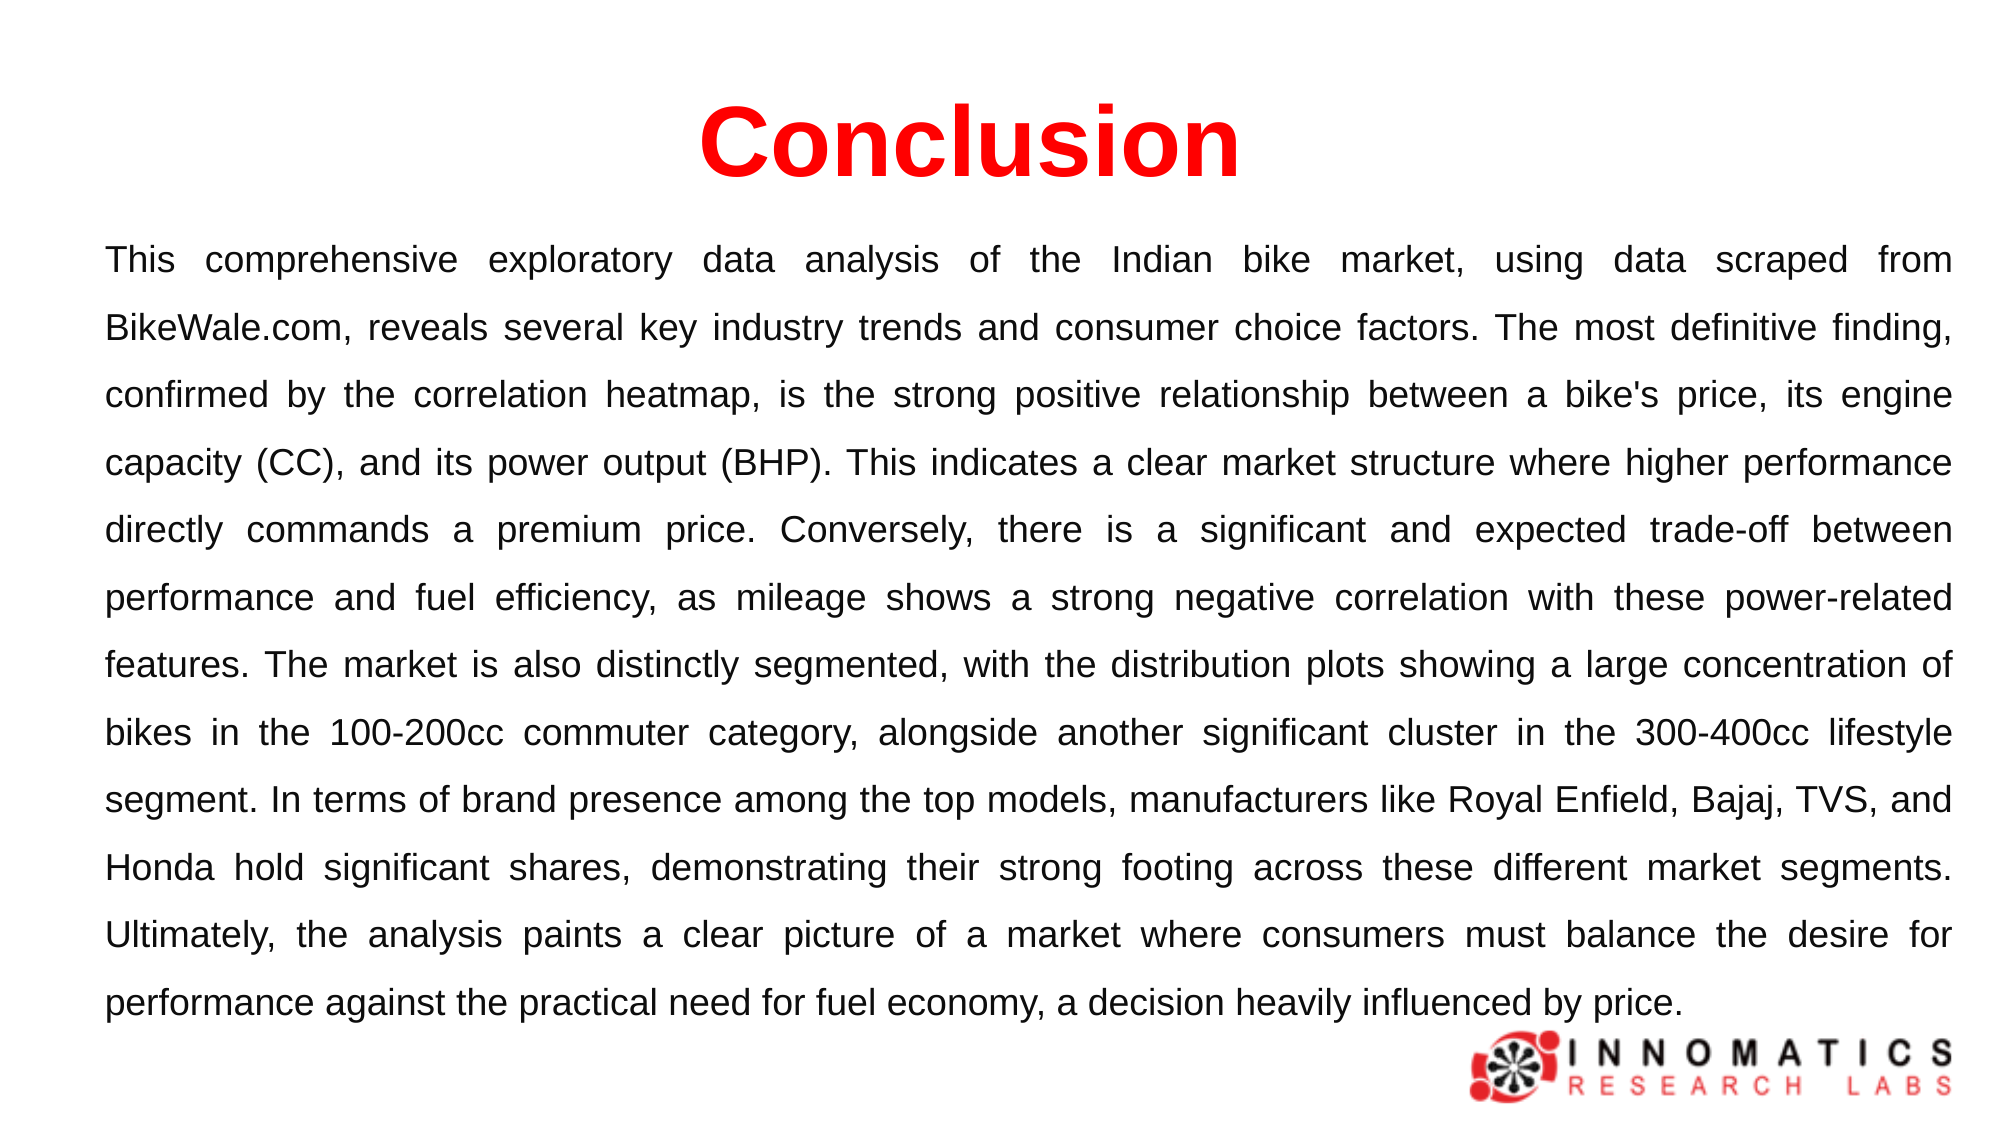

Conclusion
This comprehensive exploratory data analysis of the Indian bike market, using data scraped from BikeWale.com, reveals several key industry trends and consumer choice factors. The most definitive finding, confirmed by the correlation heatmap, is the strong positive relationship between a bike's price, its engine capacity (CC), and its power output (BHP). This indicates a clear market structure where higher performance directly commands a premium price. Conversely, there is a significant and expected trade-off between performance and fuel efficiency, as mileage shows a strong negative correlation with these power-related features. The market is also distinctly segmented, with the distribution plots showing a large concentration of bikes in the 100-200cc commuter category, alongside another significant cluster in the 300-400cc lifestyle segment. In terms of brand presence among the top models, manufacturers like Royal Enfield, Bajaj, TVS, and Honda hold significant shares, demonstrating their strong footing across these different market segments. Ultimately, the analysis paints a clear picture of a market where consumers must balance the desire for performance against the practical need for fuel economy, a decision heavily influenced by price.